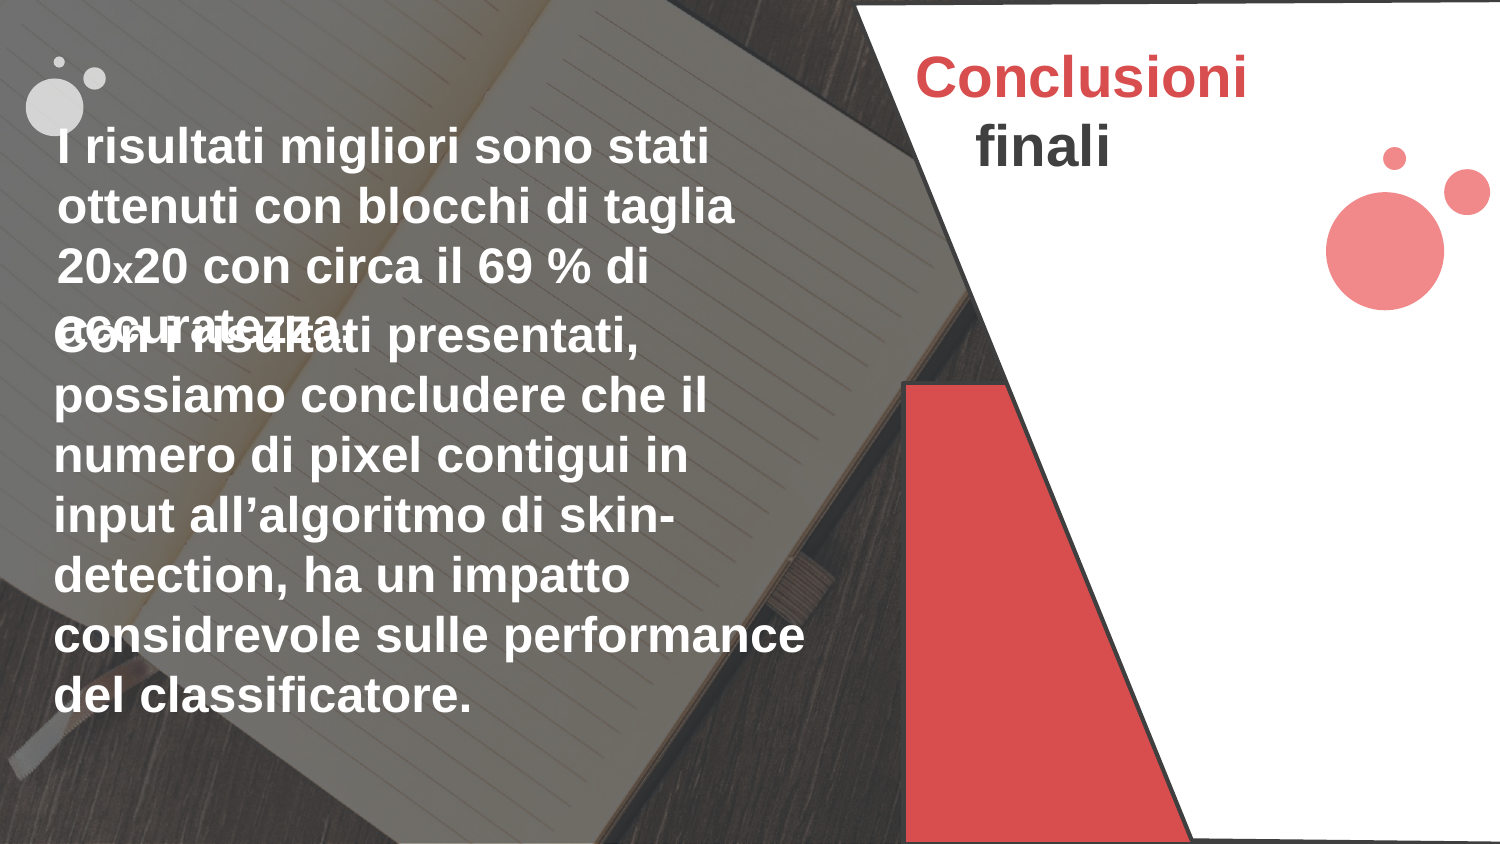

Conclusioni

finali
I risultati migliori sono stati ottenuti con blocchi di taglia 20x20 con circa il 69 % di accuratezza.

Con i risultati presentati, possiamo concludere che il numero di pixel contigui in input all’algoritmo di skin-detection, ha un impatto considrevole sulle performance del classificatore.